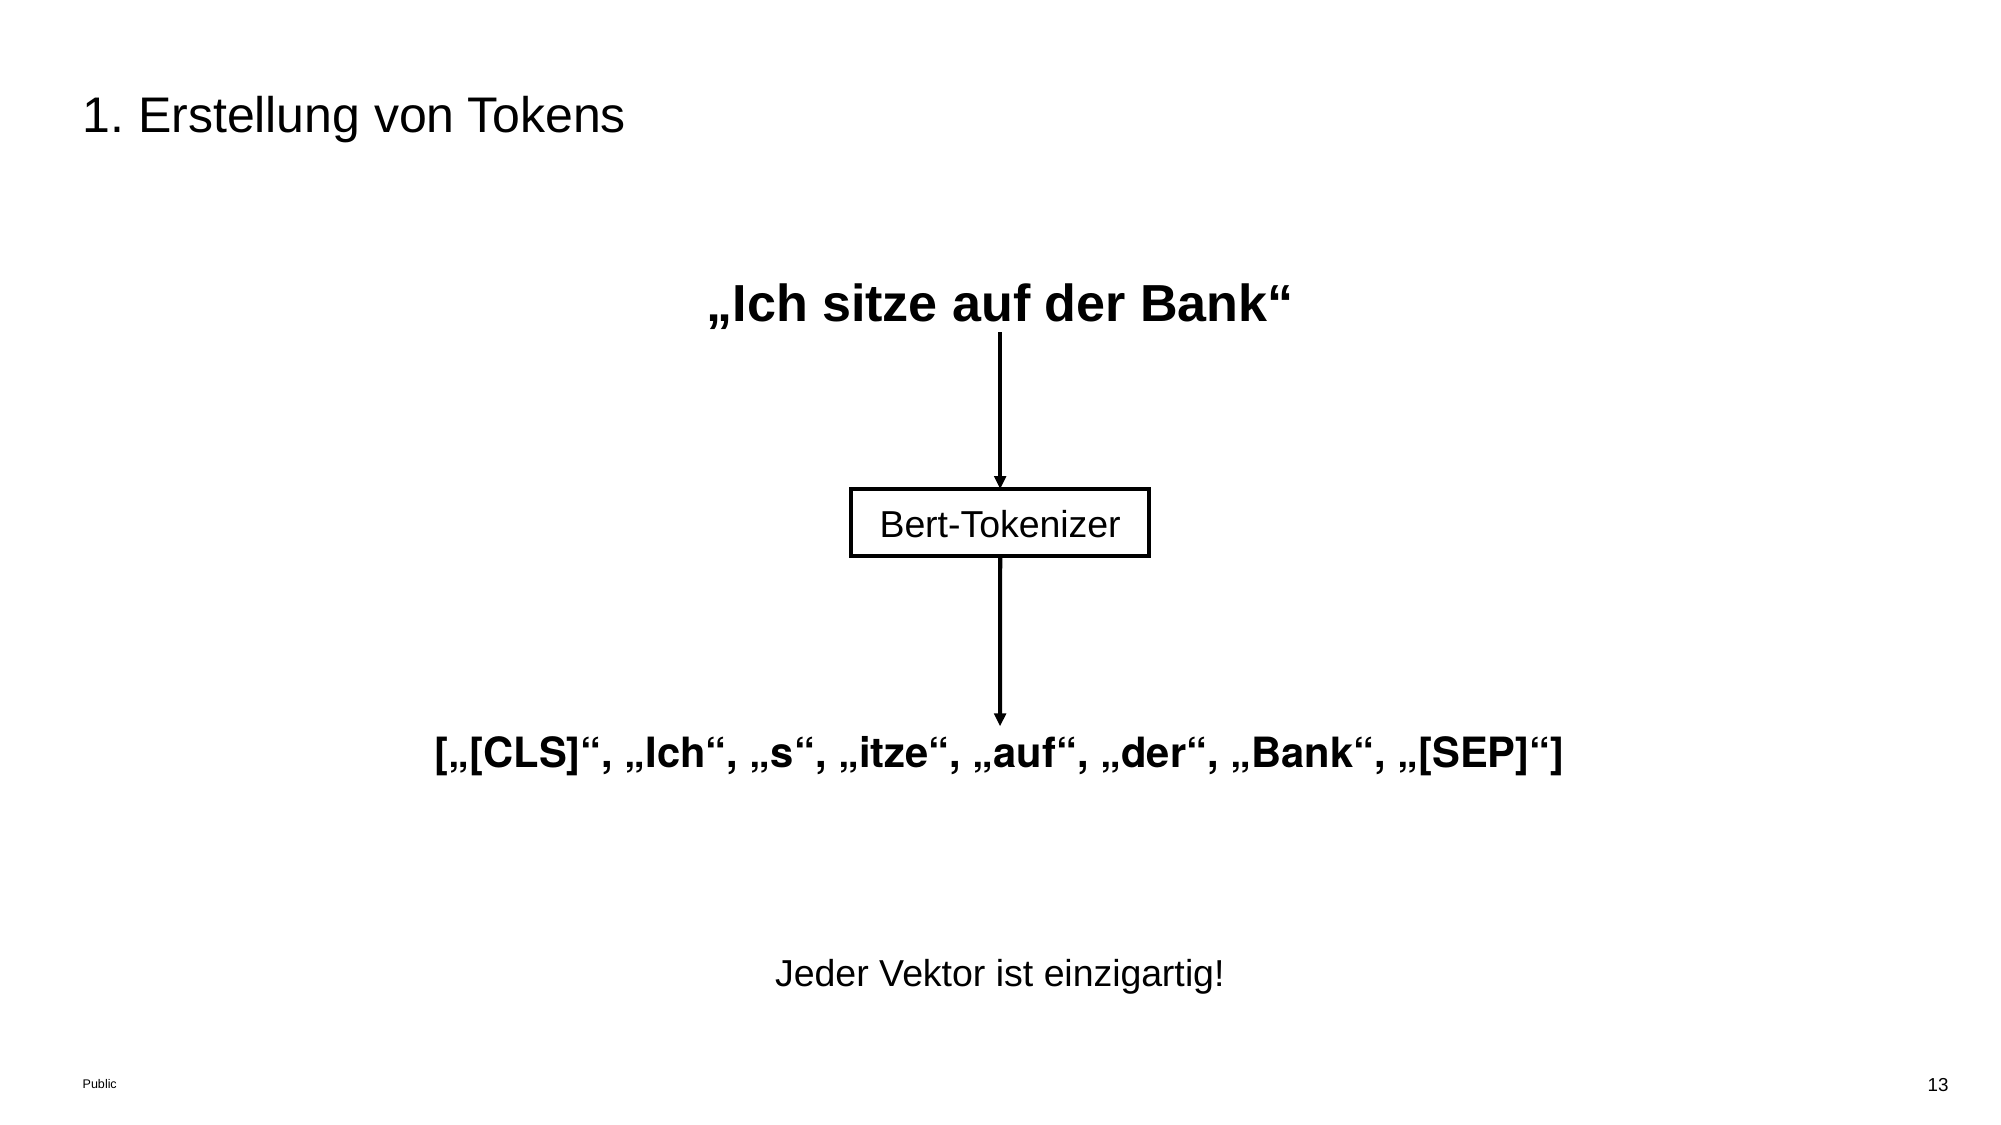

# 1. Erstellung von Tokens
„Ich sitze auf der Bank“
Bert-Tokenizer
[„[CLS]“, „Ich“, „s“, „itze“, „auf“, „der“, „Bank“, „[SEP]“]
Jeder Vektor ist einzigartig!